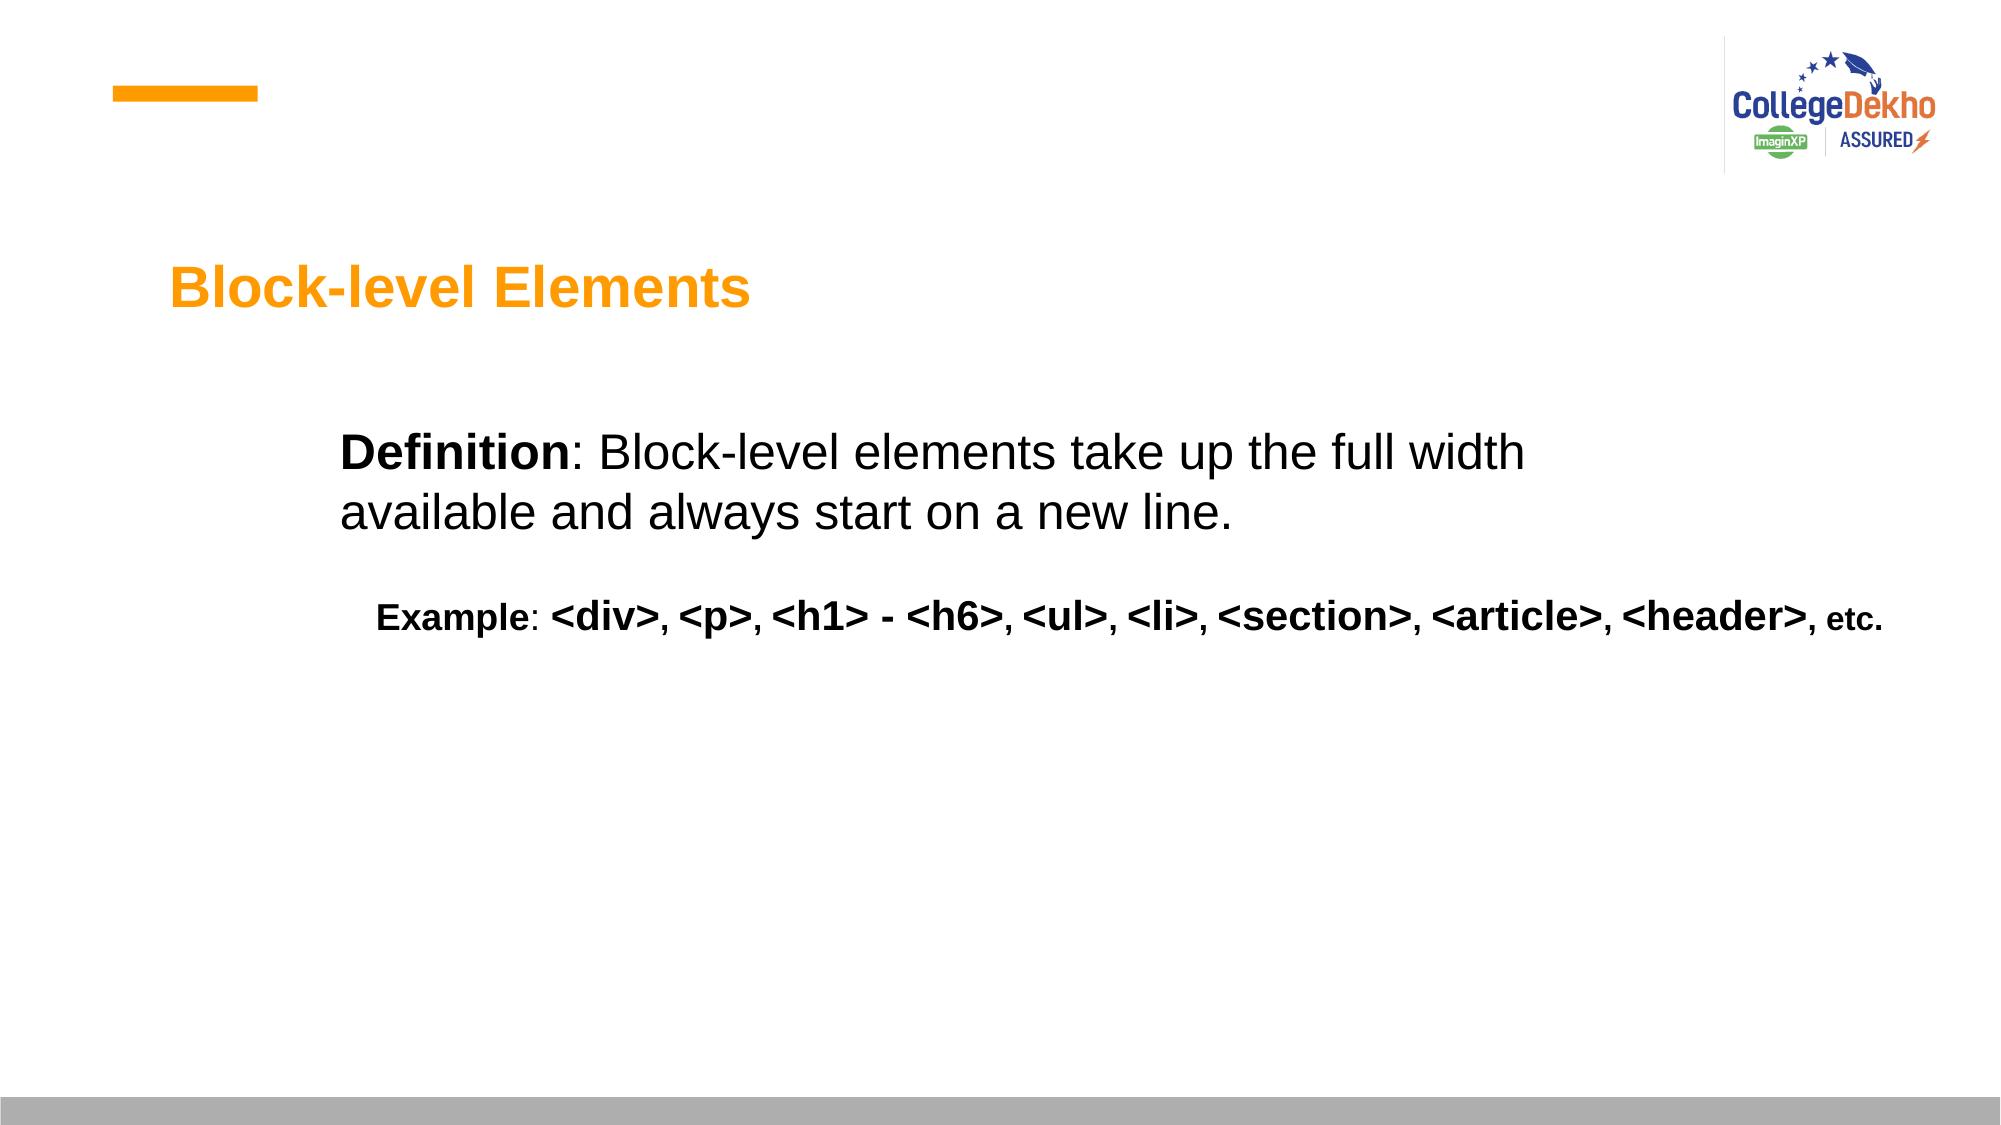

Block-level Elements
Definition: Block-level elements take up the full width available and always start on a new line.

Example: <div>, <p>, <h1> - <h6>, <ul>, <li>, <section>, <article>, <header>, etc.